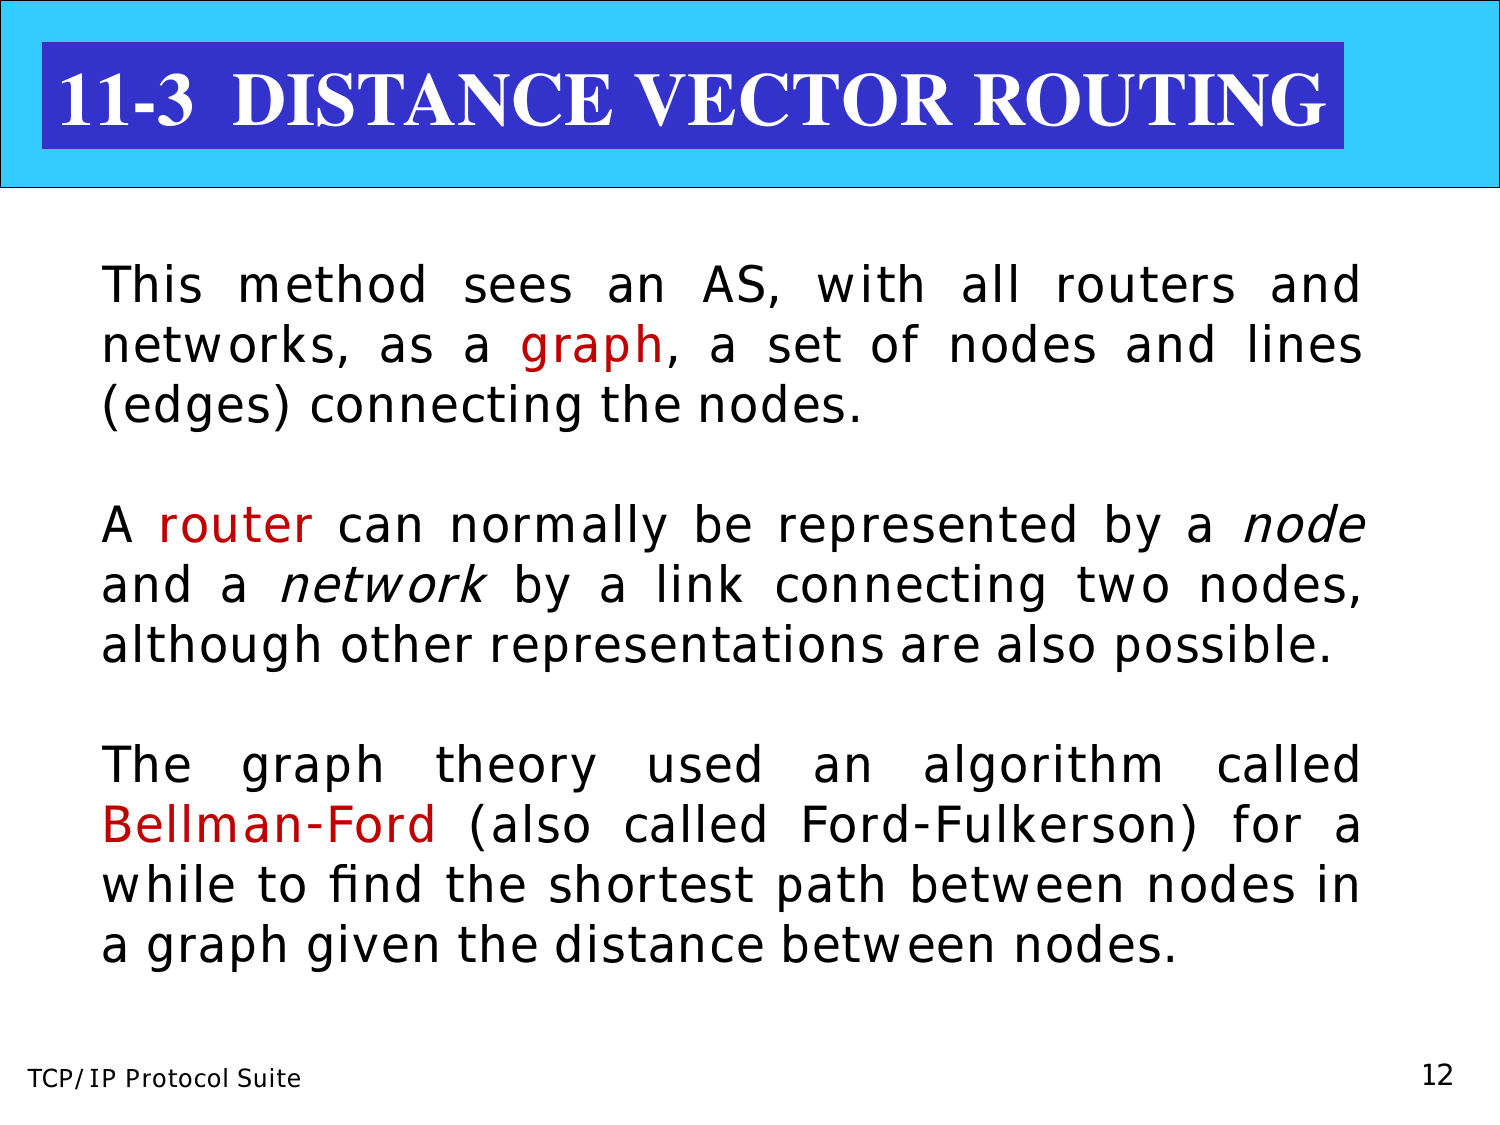

11-3  DISTANCE VECTOR ROUTING
This method sees an AS, with all routers and networks, as a graph, a set of nodes and lines (edges) connecting the nodes.

A router can normally be represented by a node and a network by a link connecting two nodes, although other representations are also possible.

The graph theory used an algorithm called Bellman-Ford (also called Ford-Fulkerson) for a while to find the shortest path between nodes in a graph given the distance between nodes.

12
TCP/IP Protocol Suite